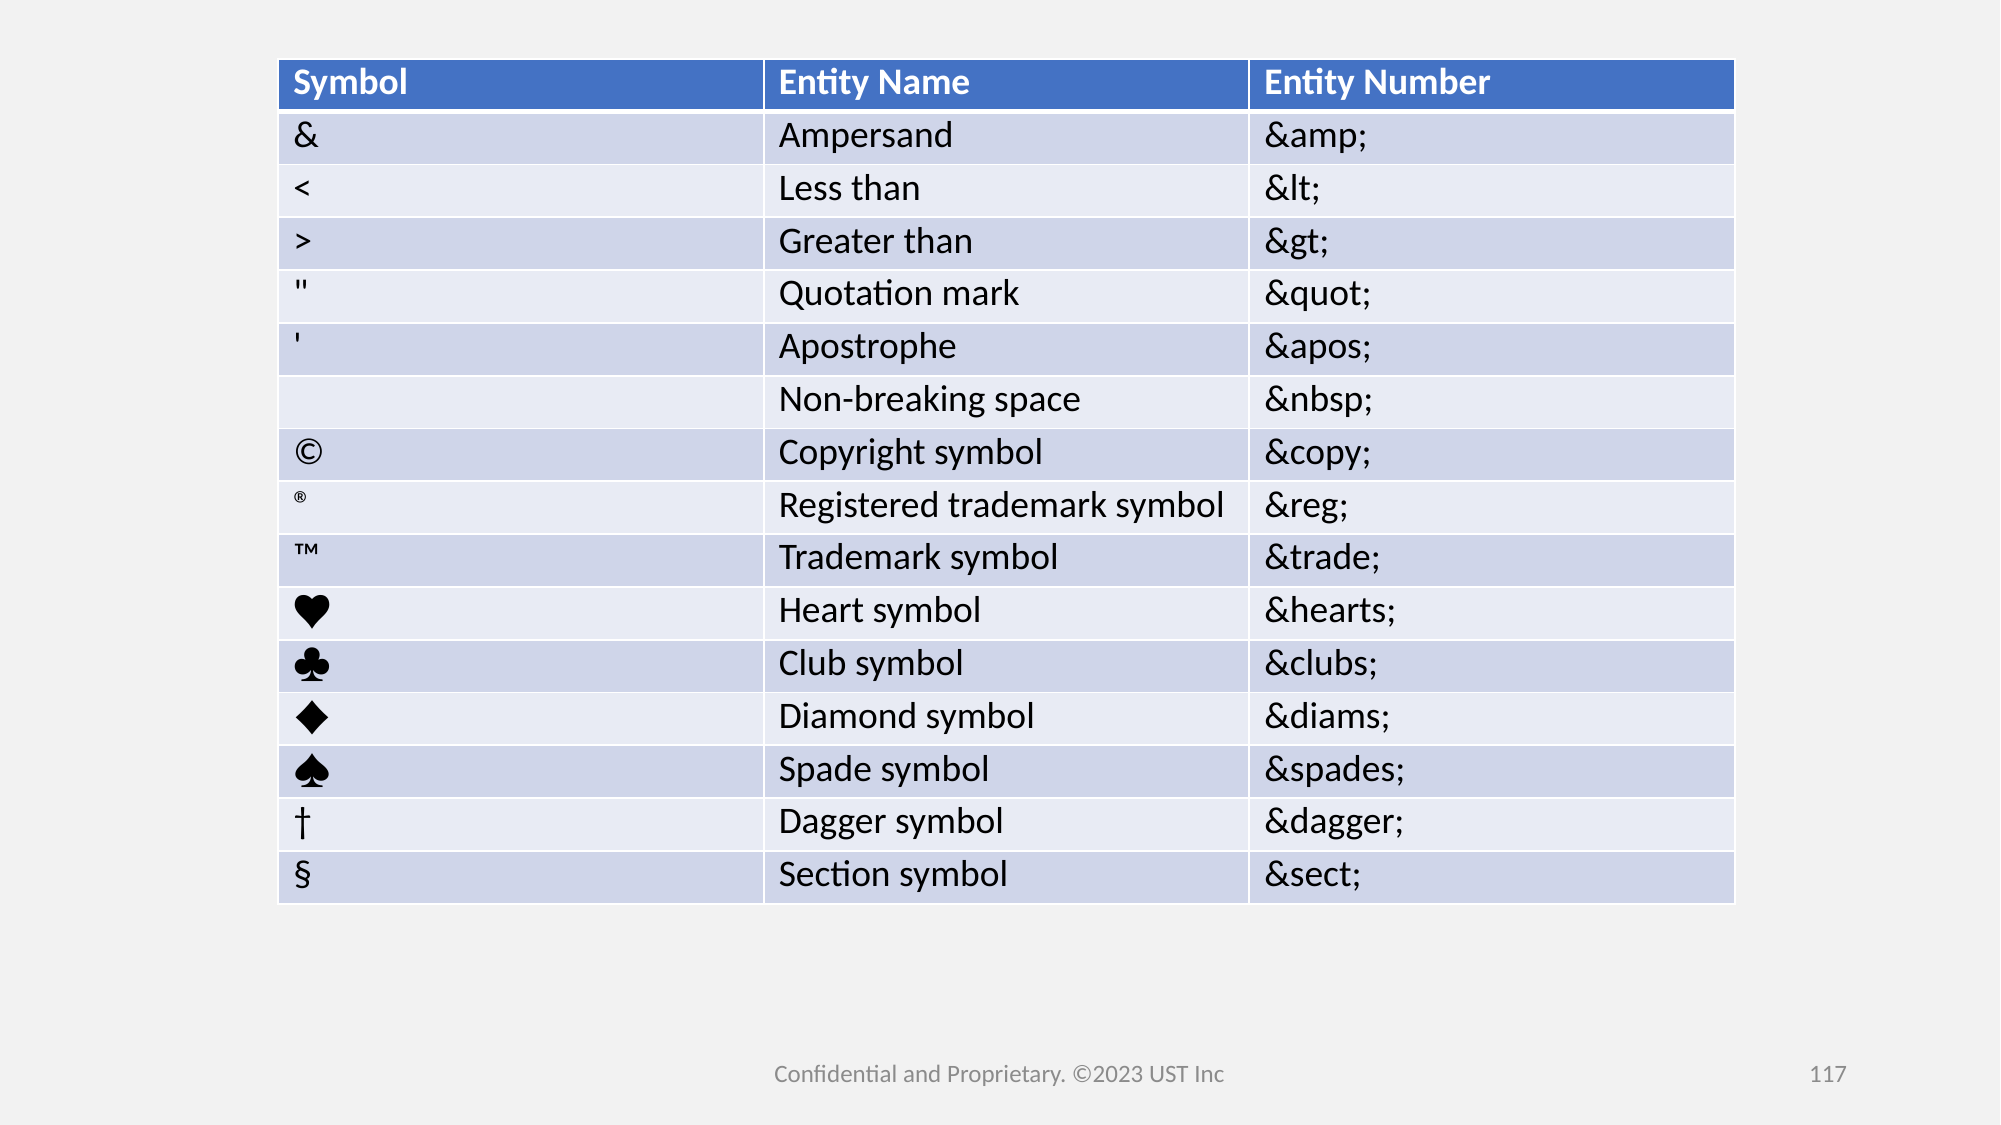

| Symbol | Entity Name | Entity Number |
| --- | --- | --- |
| & | Ampersand | &amp; |
| < | Less than | &lt; |
| > | Greater than | &gt; |
| " | Quotation mark | &quot; |
| ' | Apostrophe | &apos; |
|  | Non-breaking space | &nbsp; |
| © | Copyright symbol | &copy; |
| ® | Registered trademark symbol | &reg; |
| ™ | Trademark symbol | &trade; |
| ♥ | Heart symbol | &hearts; |
| ♣ | Club symbol | &clubs; |
| ♦ | Diamond symbol | &diams; |
| ♠ | Spade symbol | &spades; |
| † | Dagger symbol | &dagger; |
| § | Section symbol | &sect; |

Confidential and Proprietary. ©2023 UST Inc
117